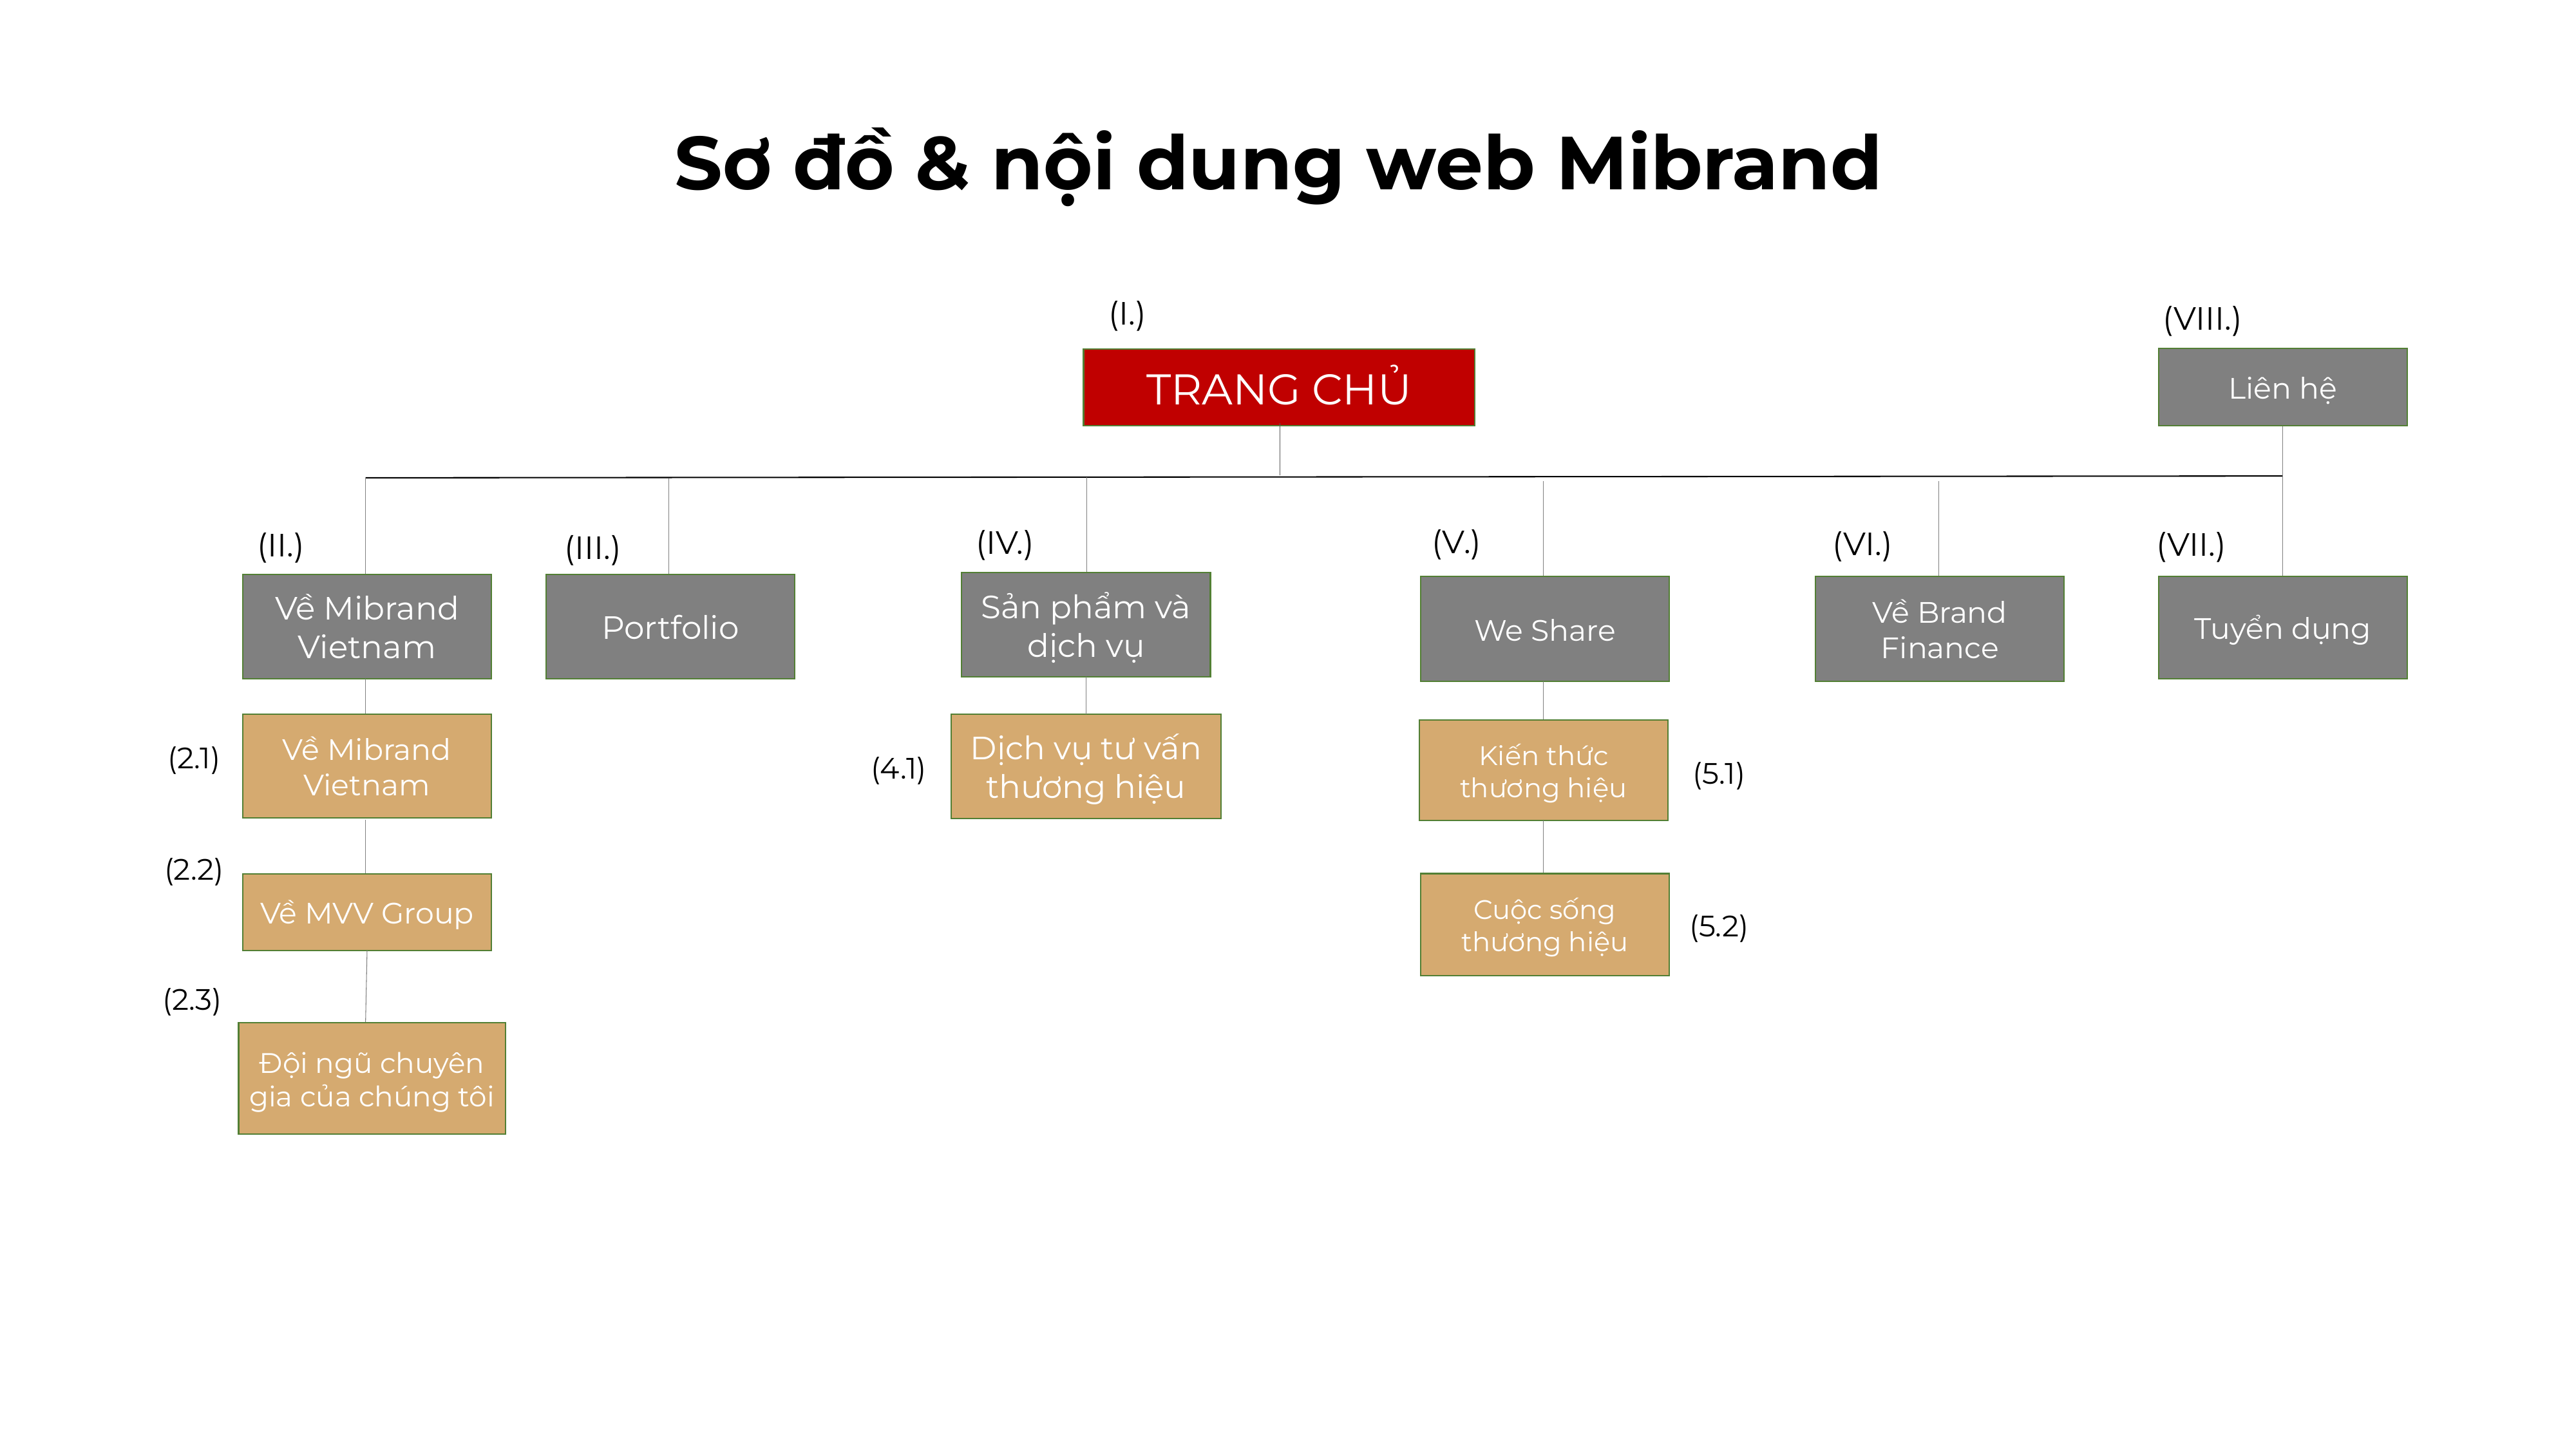

Sơ đồ & nội dung web Mibrand
(I.)
(VIII.)
Liên hệ
TRANG CHỦ
(V.)
(IV.)
(VI.)
(VII.)
(II.)
(III.)
Sản phẩm và dịch vụ
Về Mibrand Vietnam
Portfolio
Về Brand Finance
Tuyển dụng
We Share
Về Mibrand Vietnam
Dịch vụ tư vấn thương hiệu
Kiến thức thương hiệu
(2.1)
(4.1)
(5.1)
(2.2)
Cuộc sống thương hiệu
Về MVV Group
(5.2)
(2.3)
Đội ngũ chuyên gia của chúng tôi